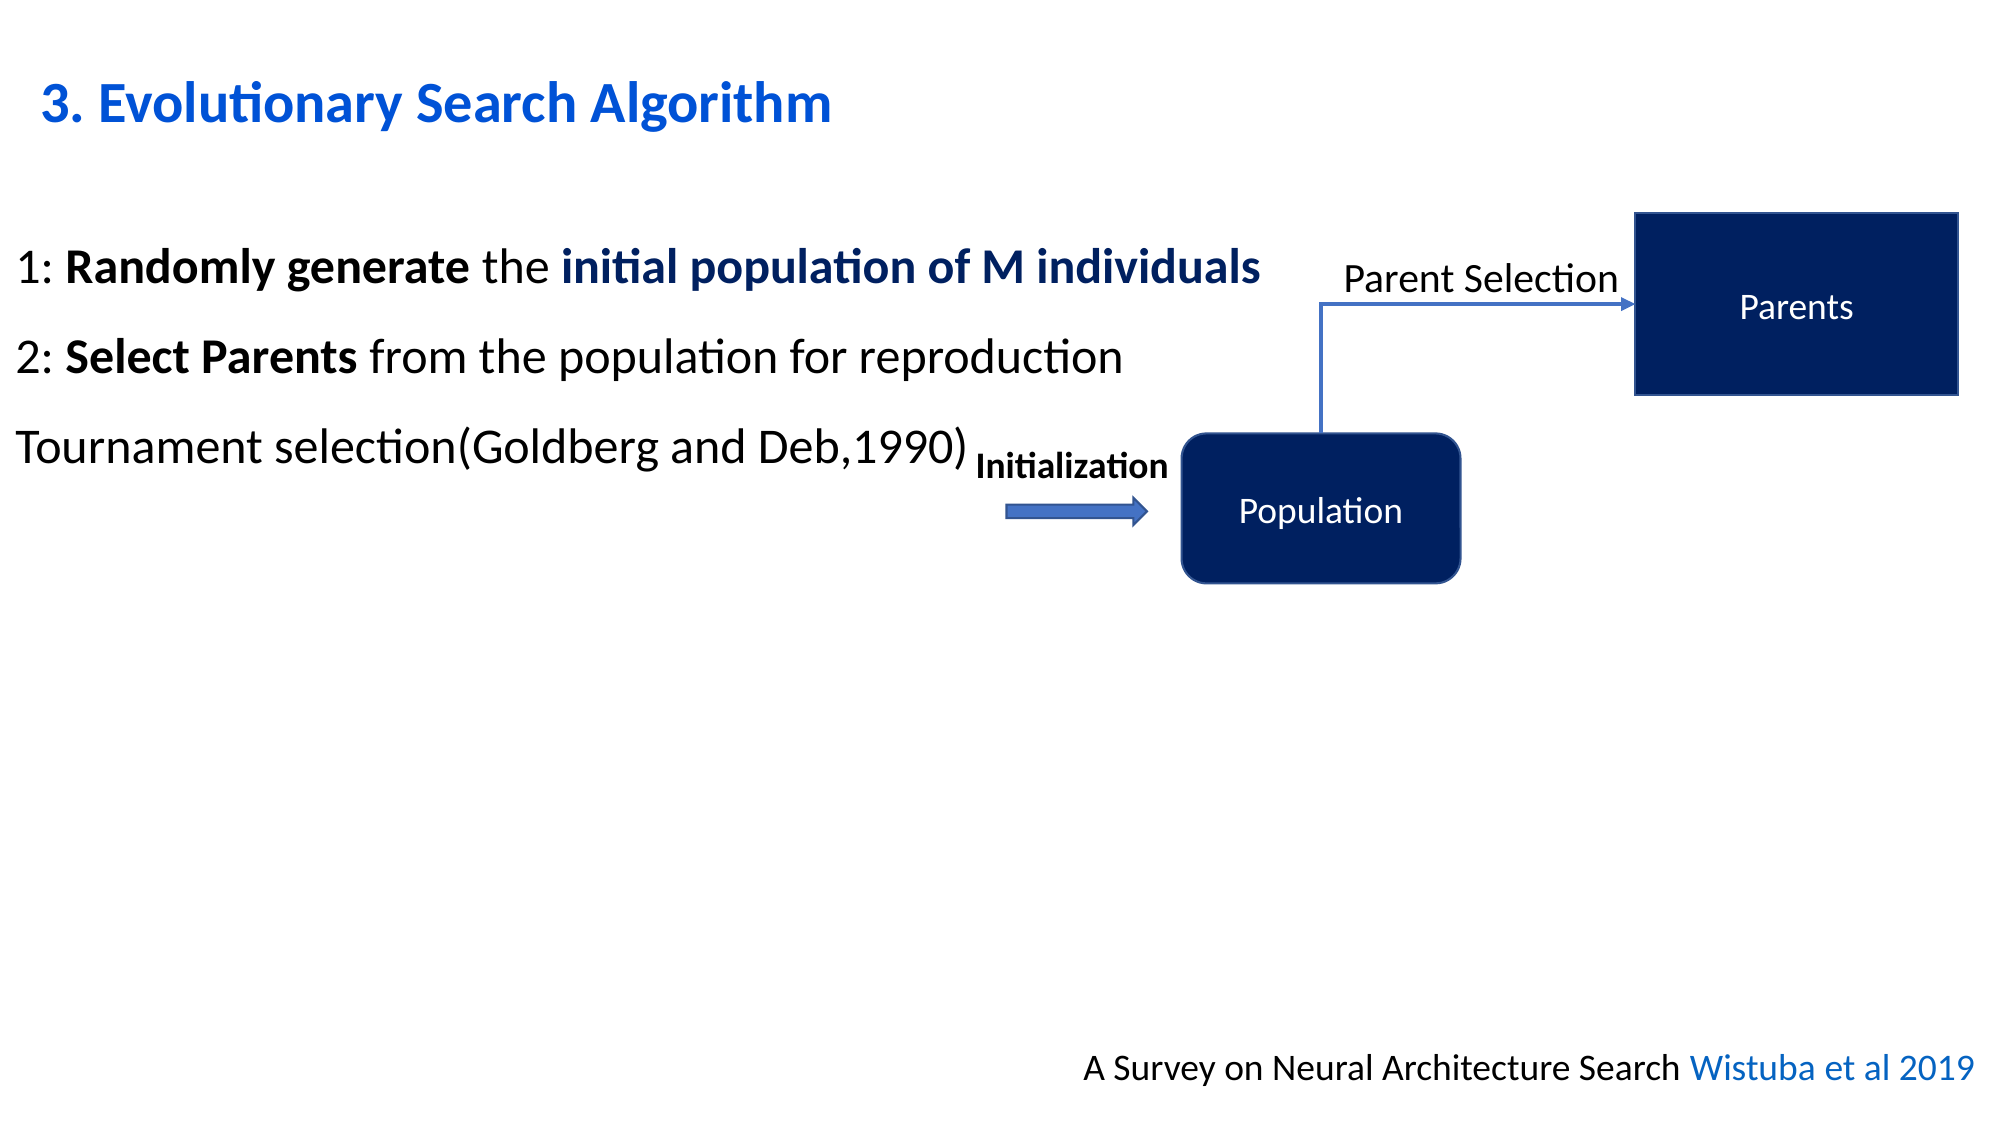

3. Evolutionary Search Algorithm
1: Randomly generate the initial population of M individuals
2: Select Parents from the population for reproduction
Tournament selection(Goldberg and Deb,1990)
Parents
Parent Selection
Initialization
Population

A Survey on Neural Architecture Search Wistuba et al 2019